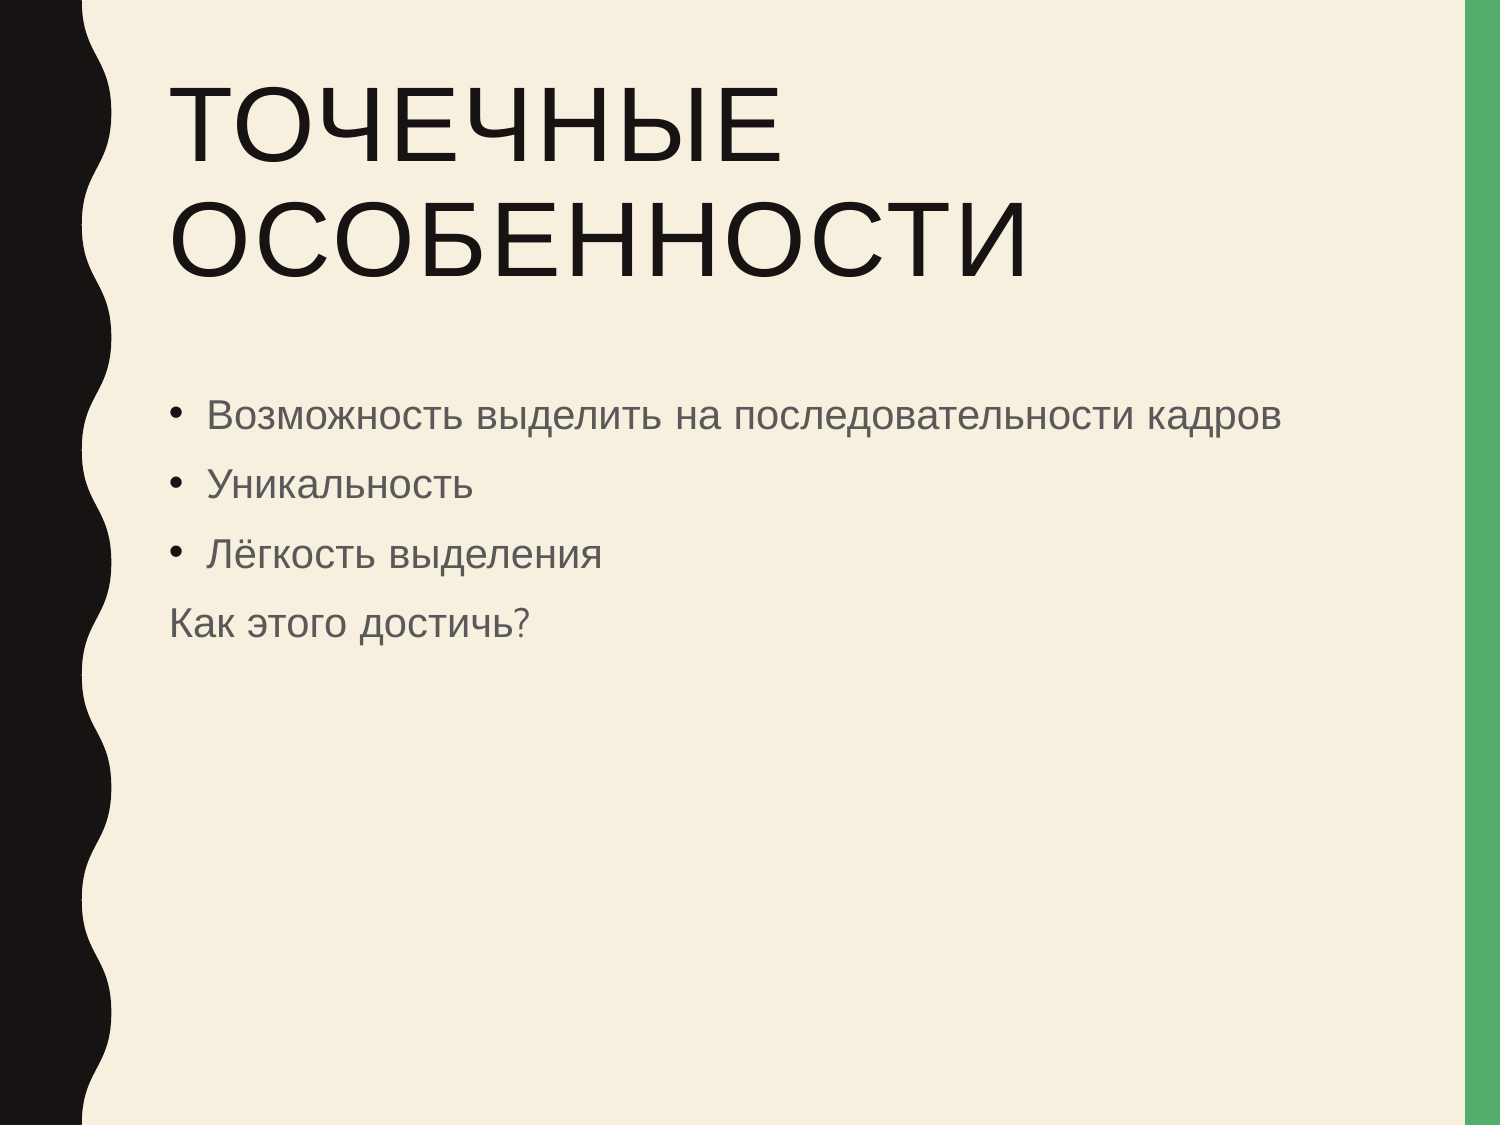

# Точечные особенности
Возможность выделить на последовательности кадров
Уникальность
Лёгкость выделения
Как этого достичь?